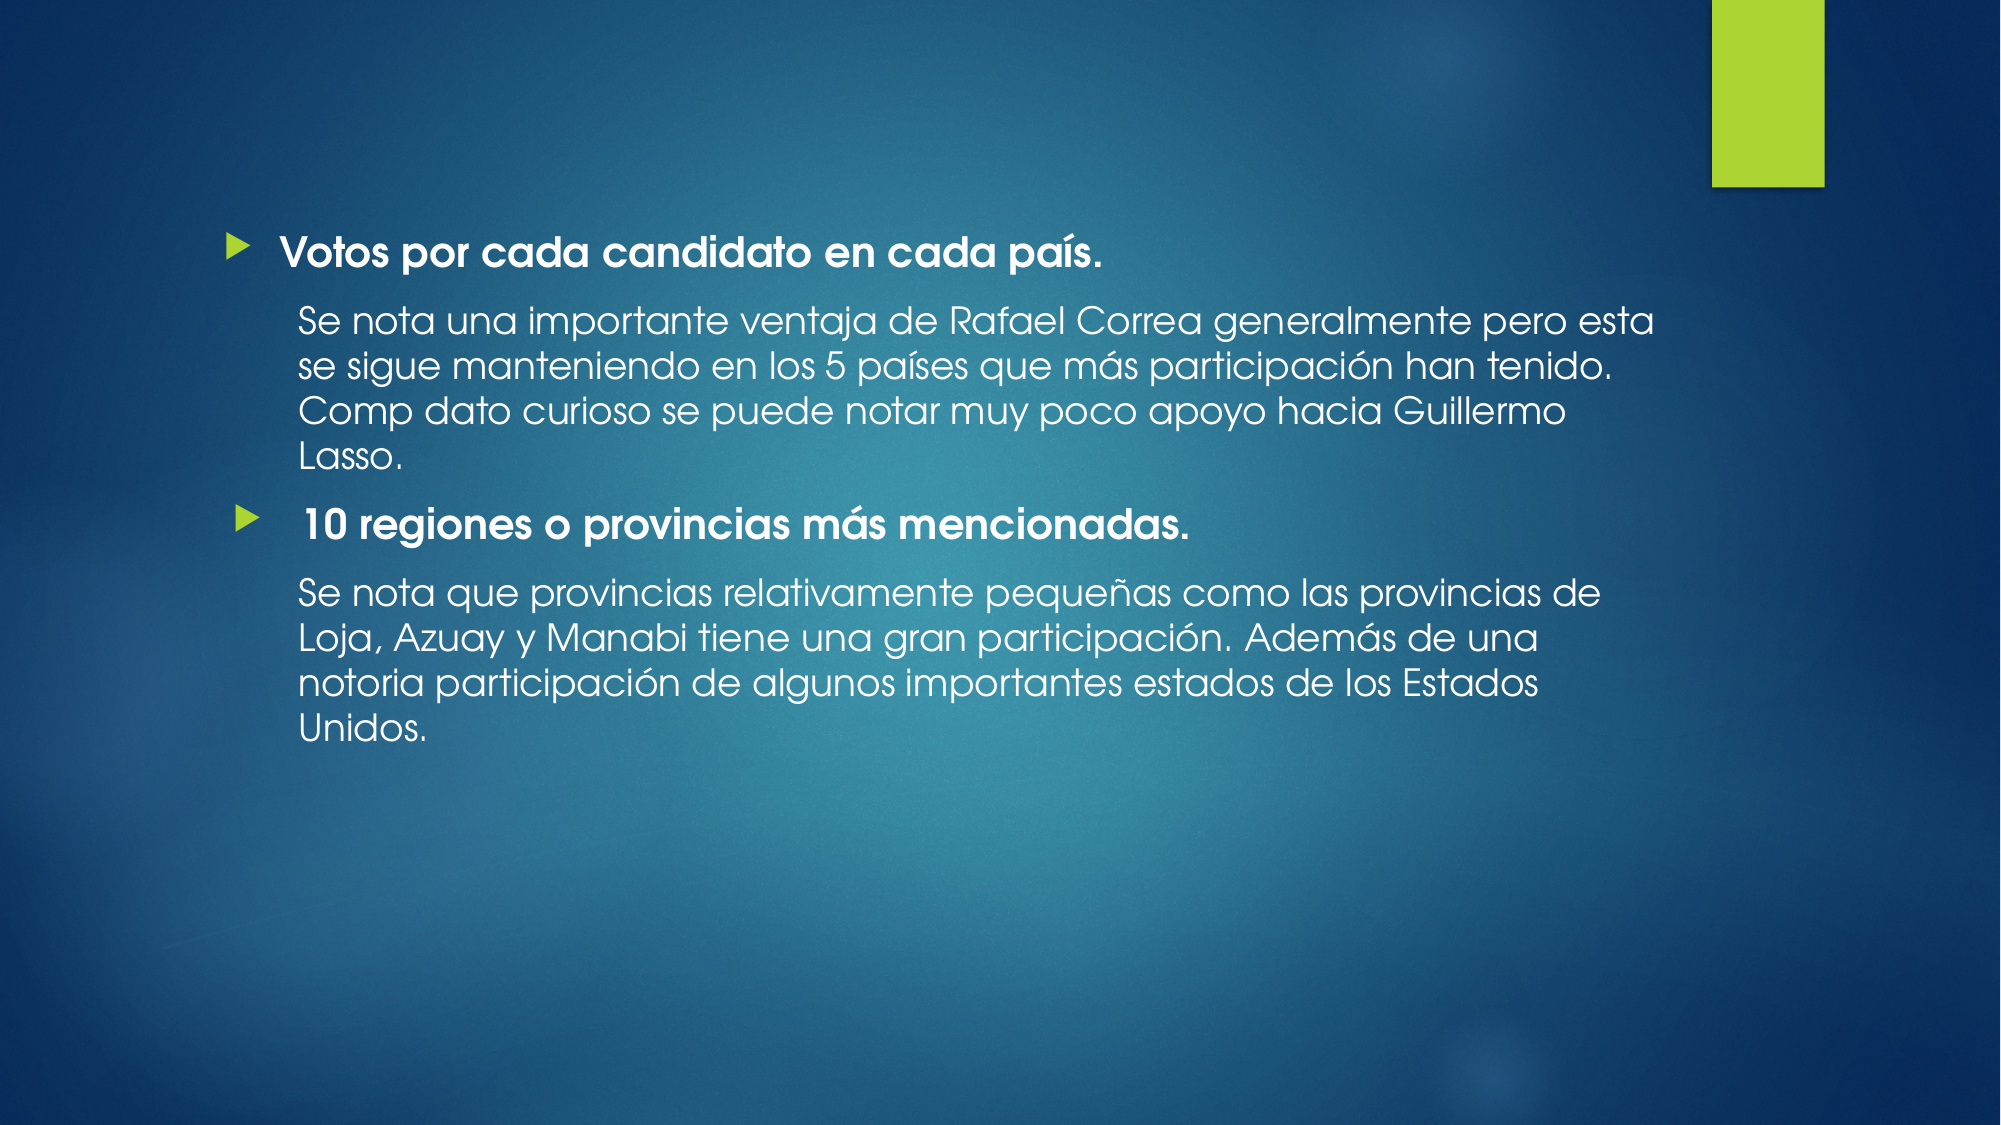

Votos por cada candidato en cada país.
Se nota una importante ventaja de Rafael Correa generalmente pero esta se sigue manteniendo en los 5 países que más participación han tenido. Comp dato curioso se puede notar muy poco apoyo hacia Guillermo Lasso.
 10 regiones o provincias más mencionadas.
Se nota que provincias relativamente pequeñas como las provincias de Loja, Azuay y Manabi tiene una gran participación. Además de una notoria participación de algunos importantes estados de los Estados Unidos.